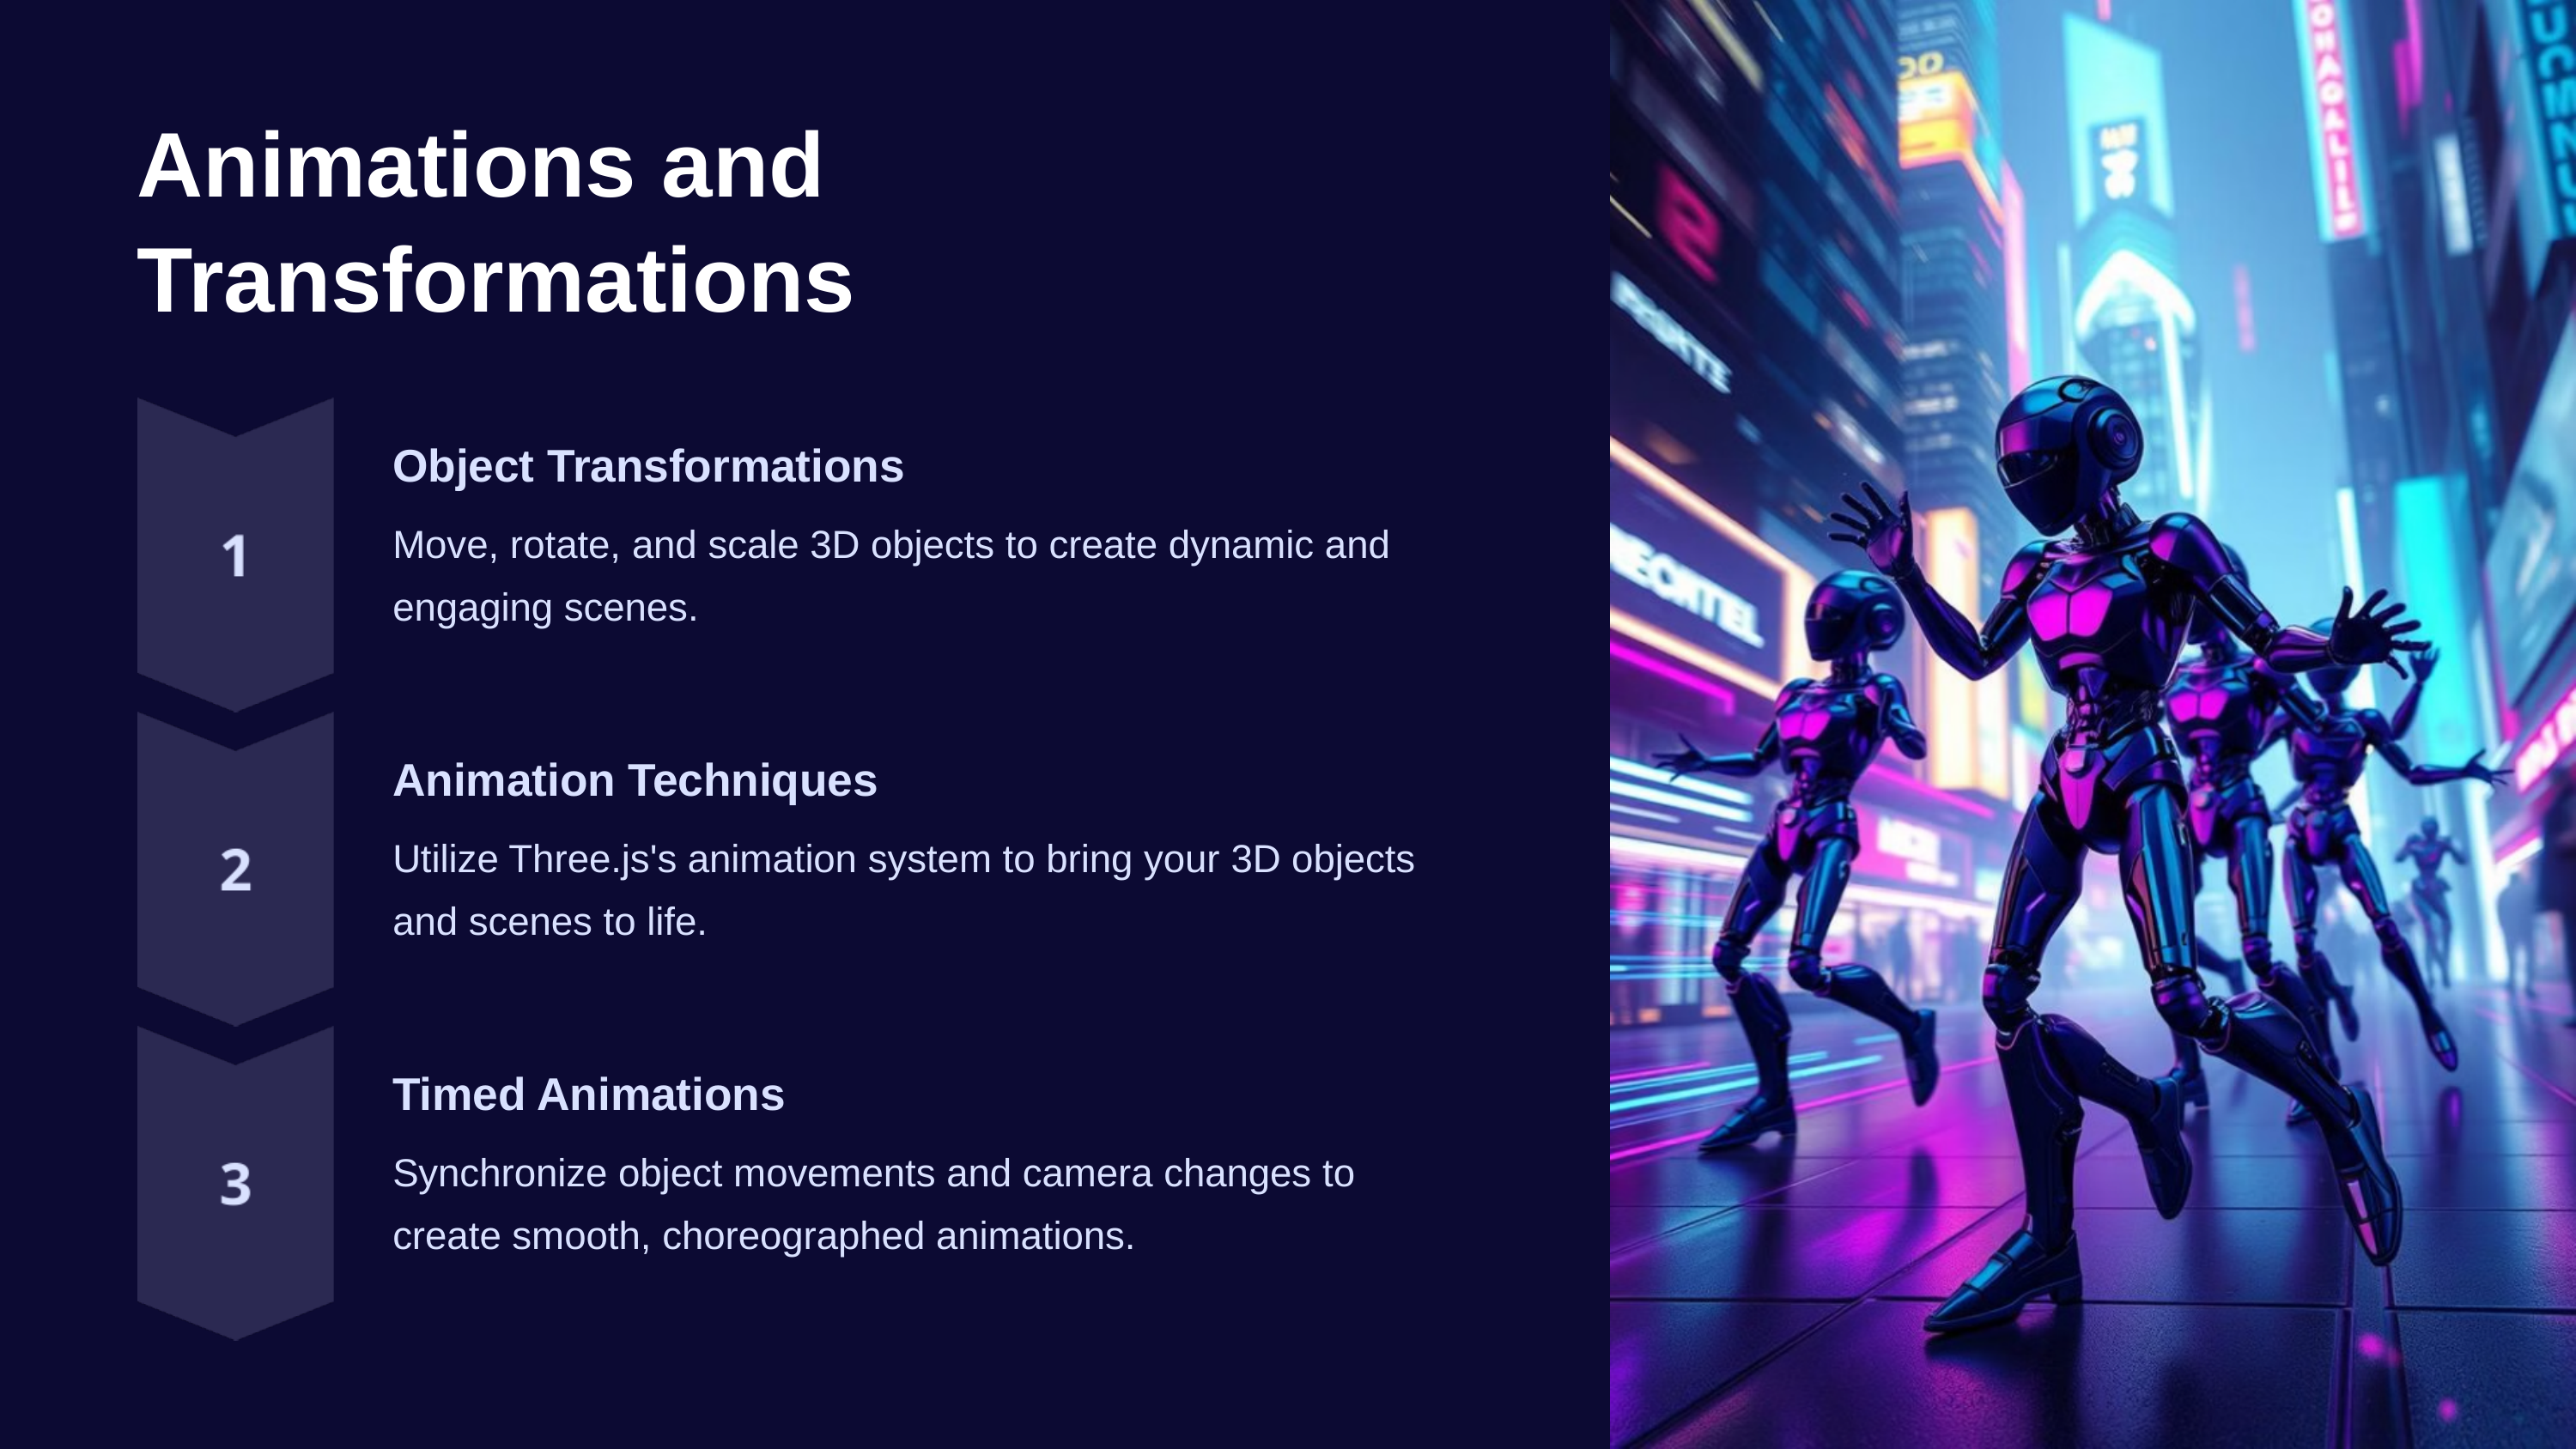

Animations and Transformations

Object Transformations
Move, rotate, and scale 3D objects to create dynamic and engaging scenes.

Animation Techniques
Utilize Three.js's animation system to bring your 3D objects and scenes to life.

Timed Animations
Synchronize object movements and camera changes to create smooth, choreographed animations.